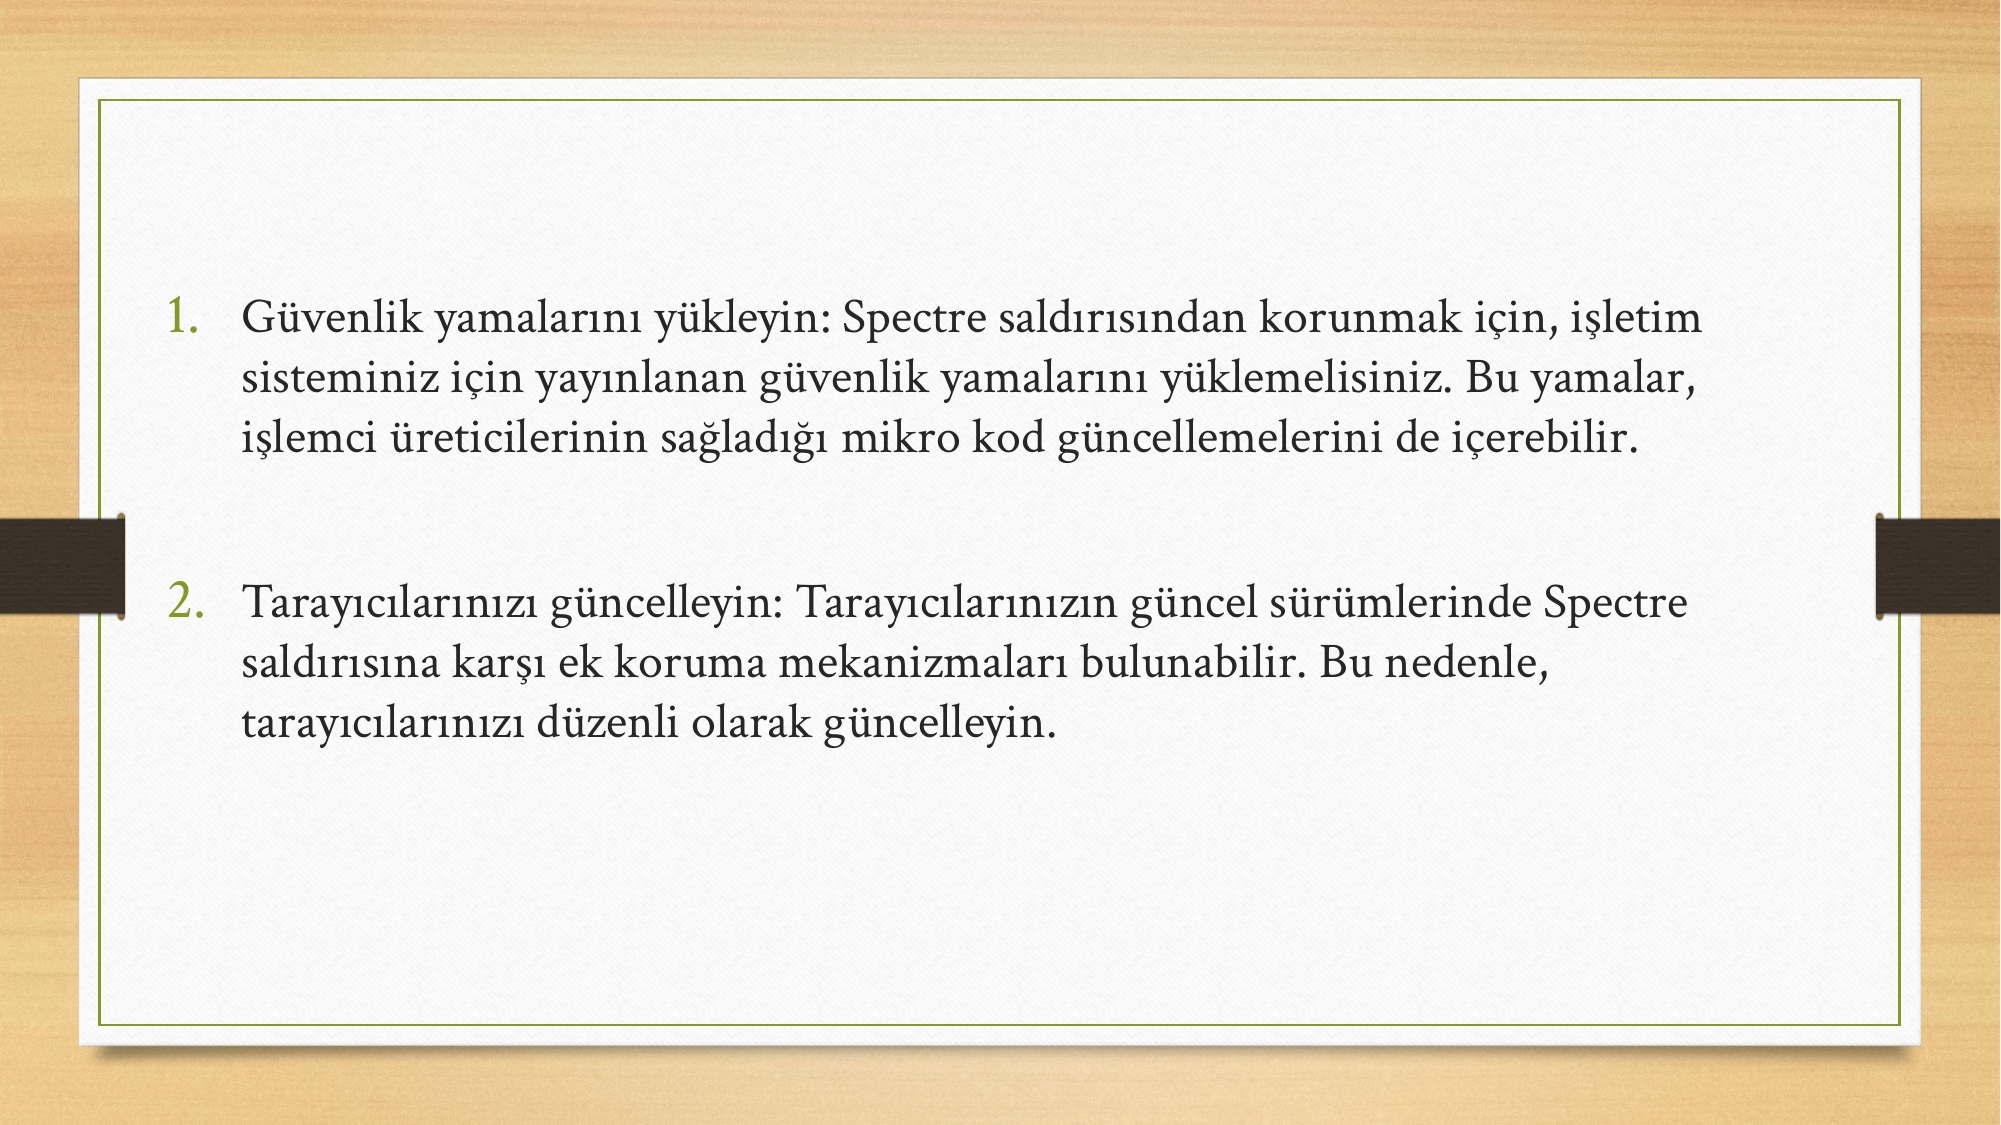

Güvenlik yamalarını yükleyin: Spectre saldırısından korunmak için, işletim sisteminiz için yayınlanan güvenlik yamalarını yüklemelisiniz. Bu yamalar, işlemci üreticilerinin sağladığı mikro kod güncellemelerini de içerebilir.

Tarayıcılarınızı güncelleyin: Tarayıcılarınızın güncel sürümlerinde Spectre saldırısına karşı ek koruma mekanizmaları bulunabilir. Bu nedenle, tarayıcılarınızı düzenli olarak güncelleyin.